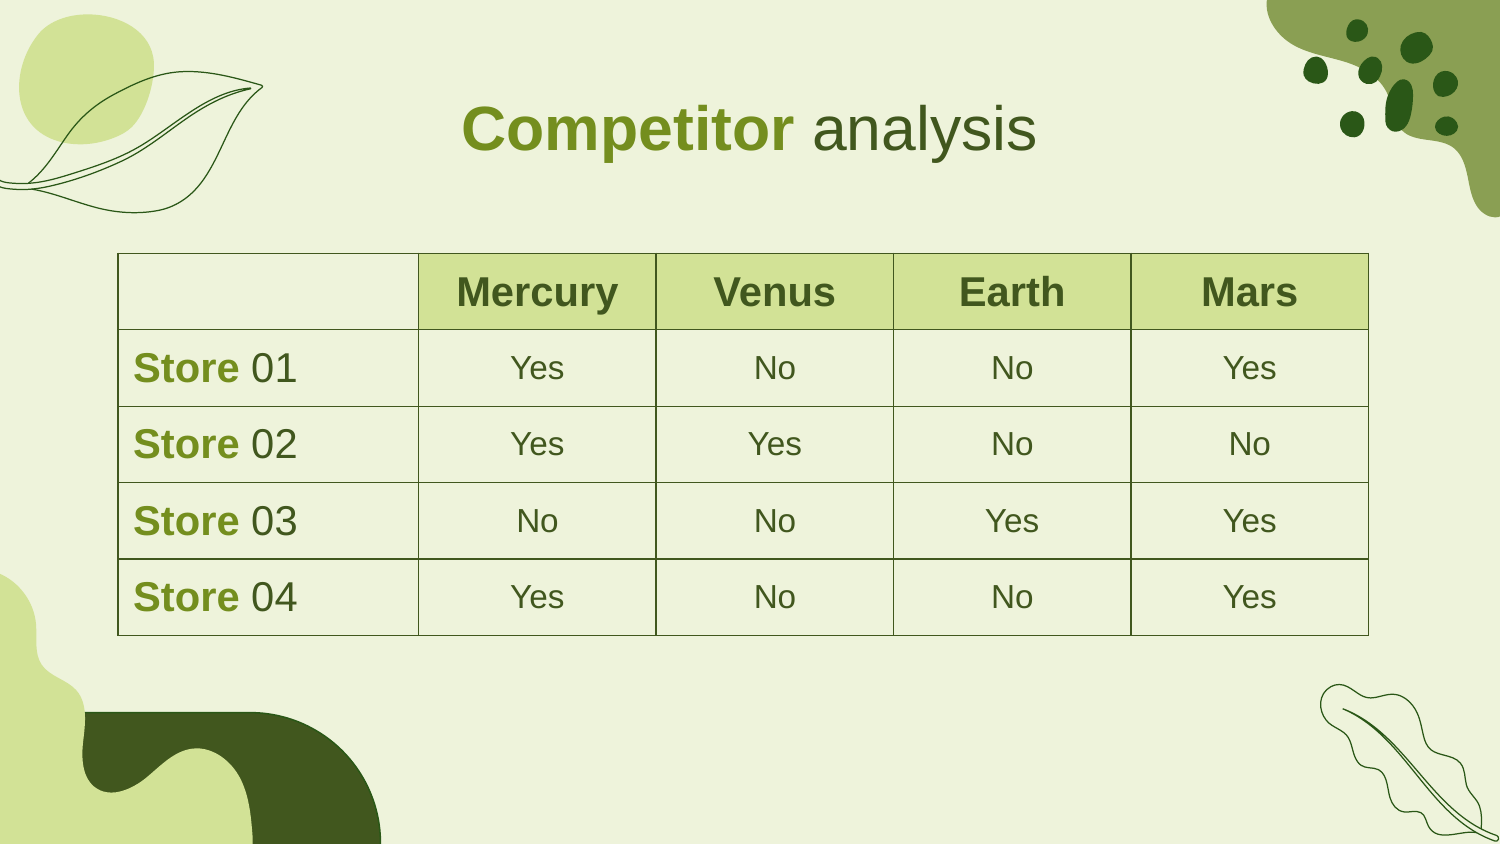

# Competitor analysis
|  | Mercury | Venus | Earth | Mars |
| --- | --- | --- | --- | --- |
| Store 01 | Yes | No | No | Yes |
| Store 02 | Yes | Yes | No | No |
| Store 03 | No | No | Yes | Yes |
| Store 04 | Yes | No | No | Yes |